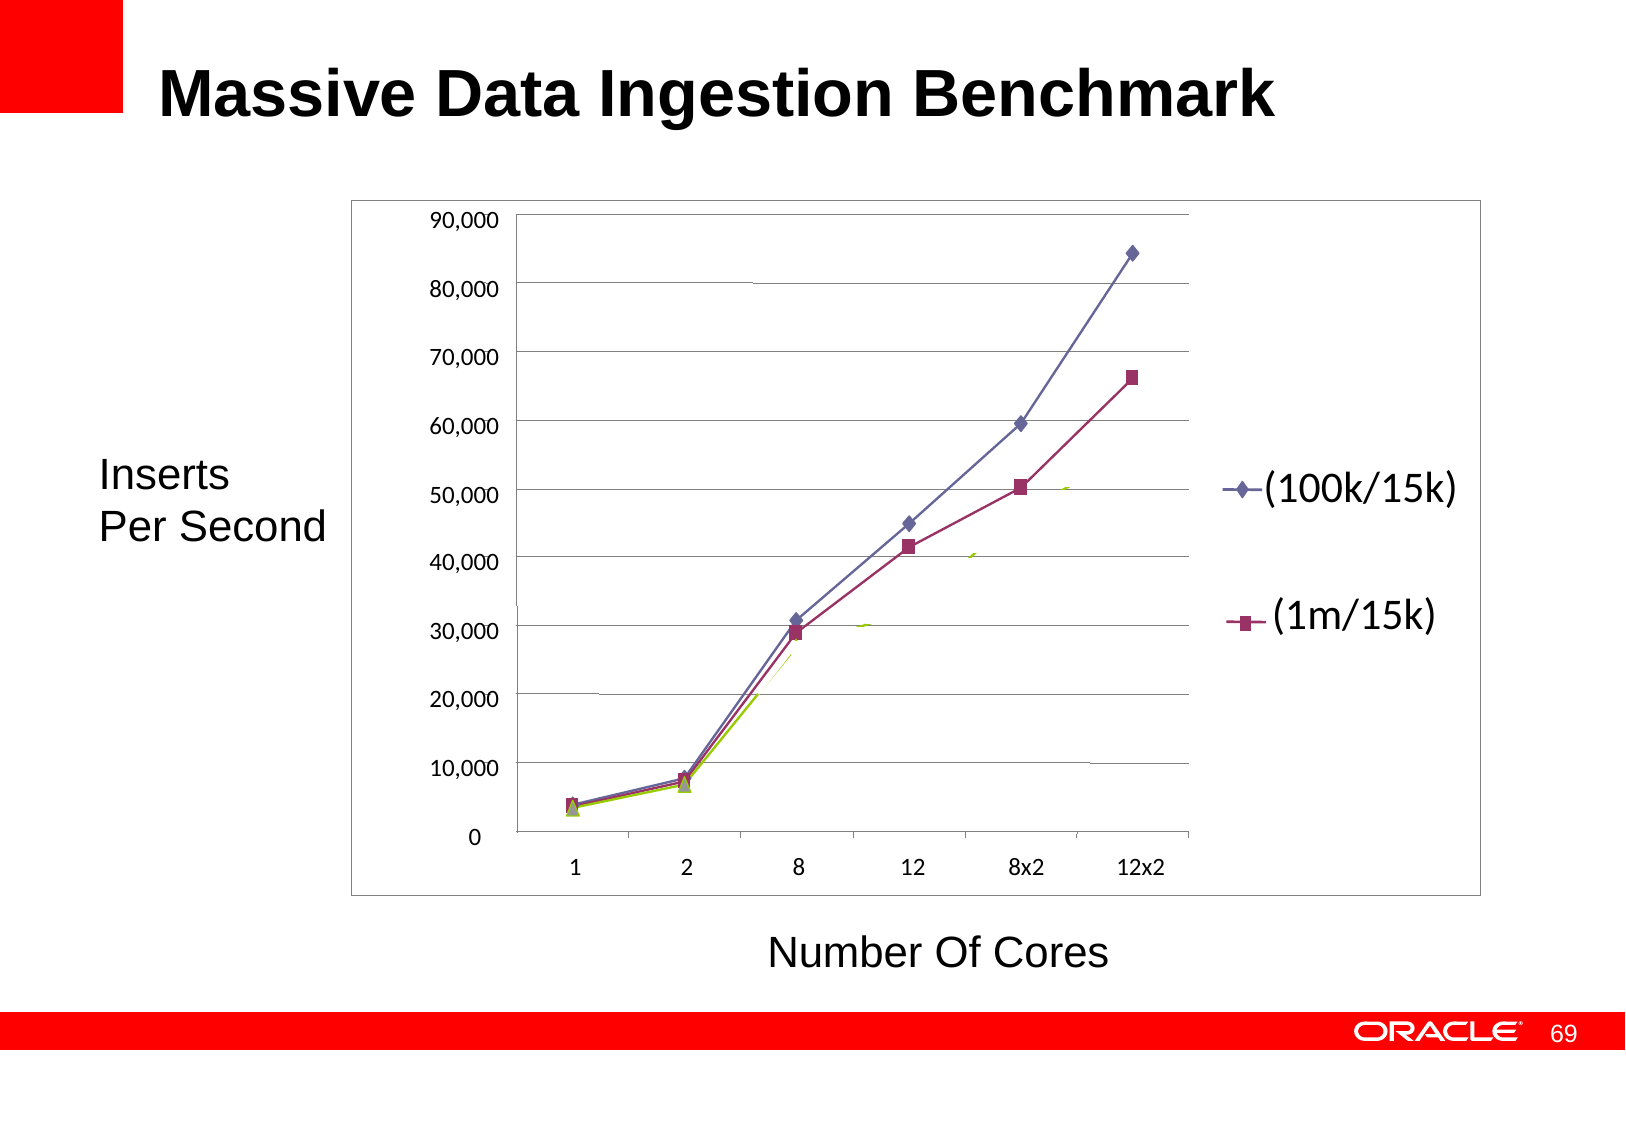

# Massive Data Ingestion Benchmark

90,000

Results
80,000

70,000

60,000

Inserts
Per Second

(100k/15k)

50,000

40,000

Inserts/Sec (1m/15k) w/o patch

(1m/15k)

30,000

20,000

10,000

0

1
2
8
12
8x2
12x2
Number Of Cores